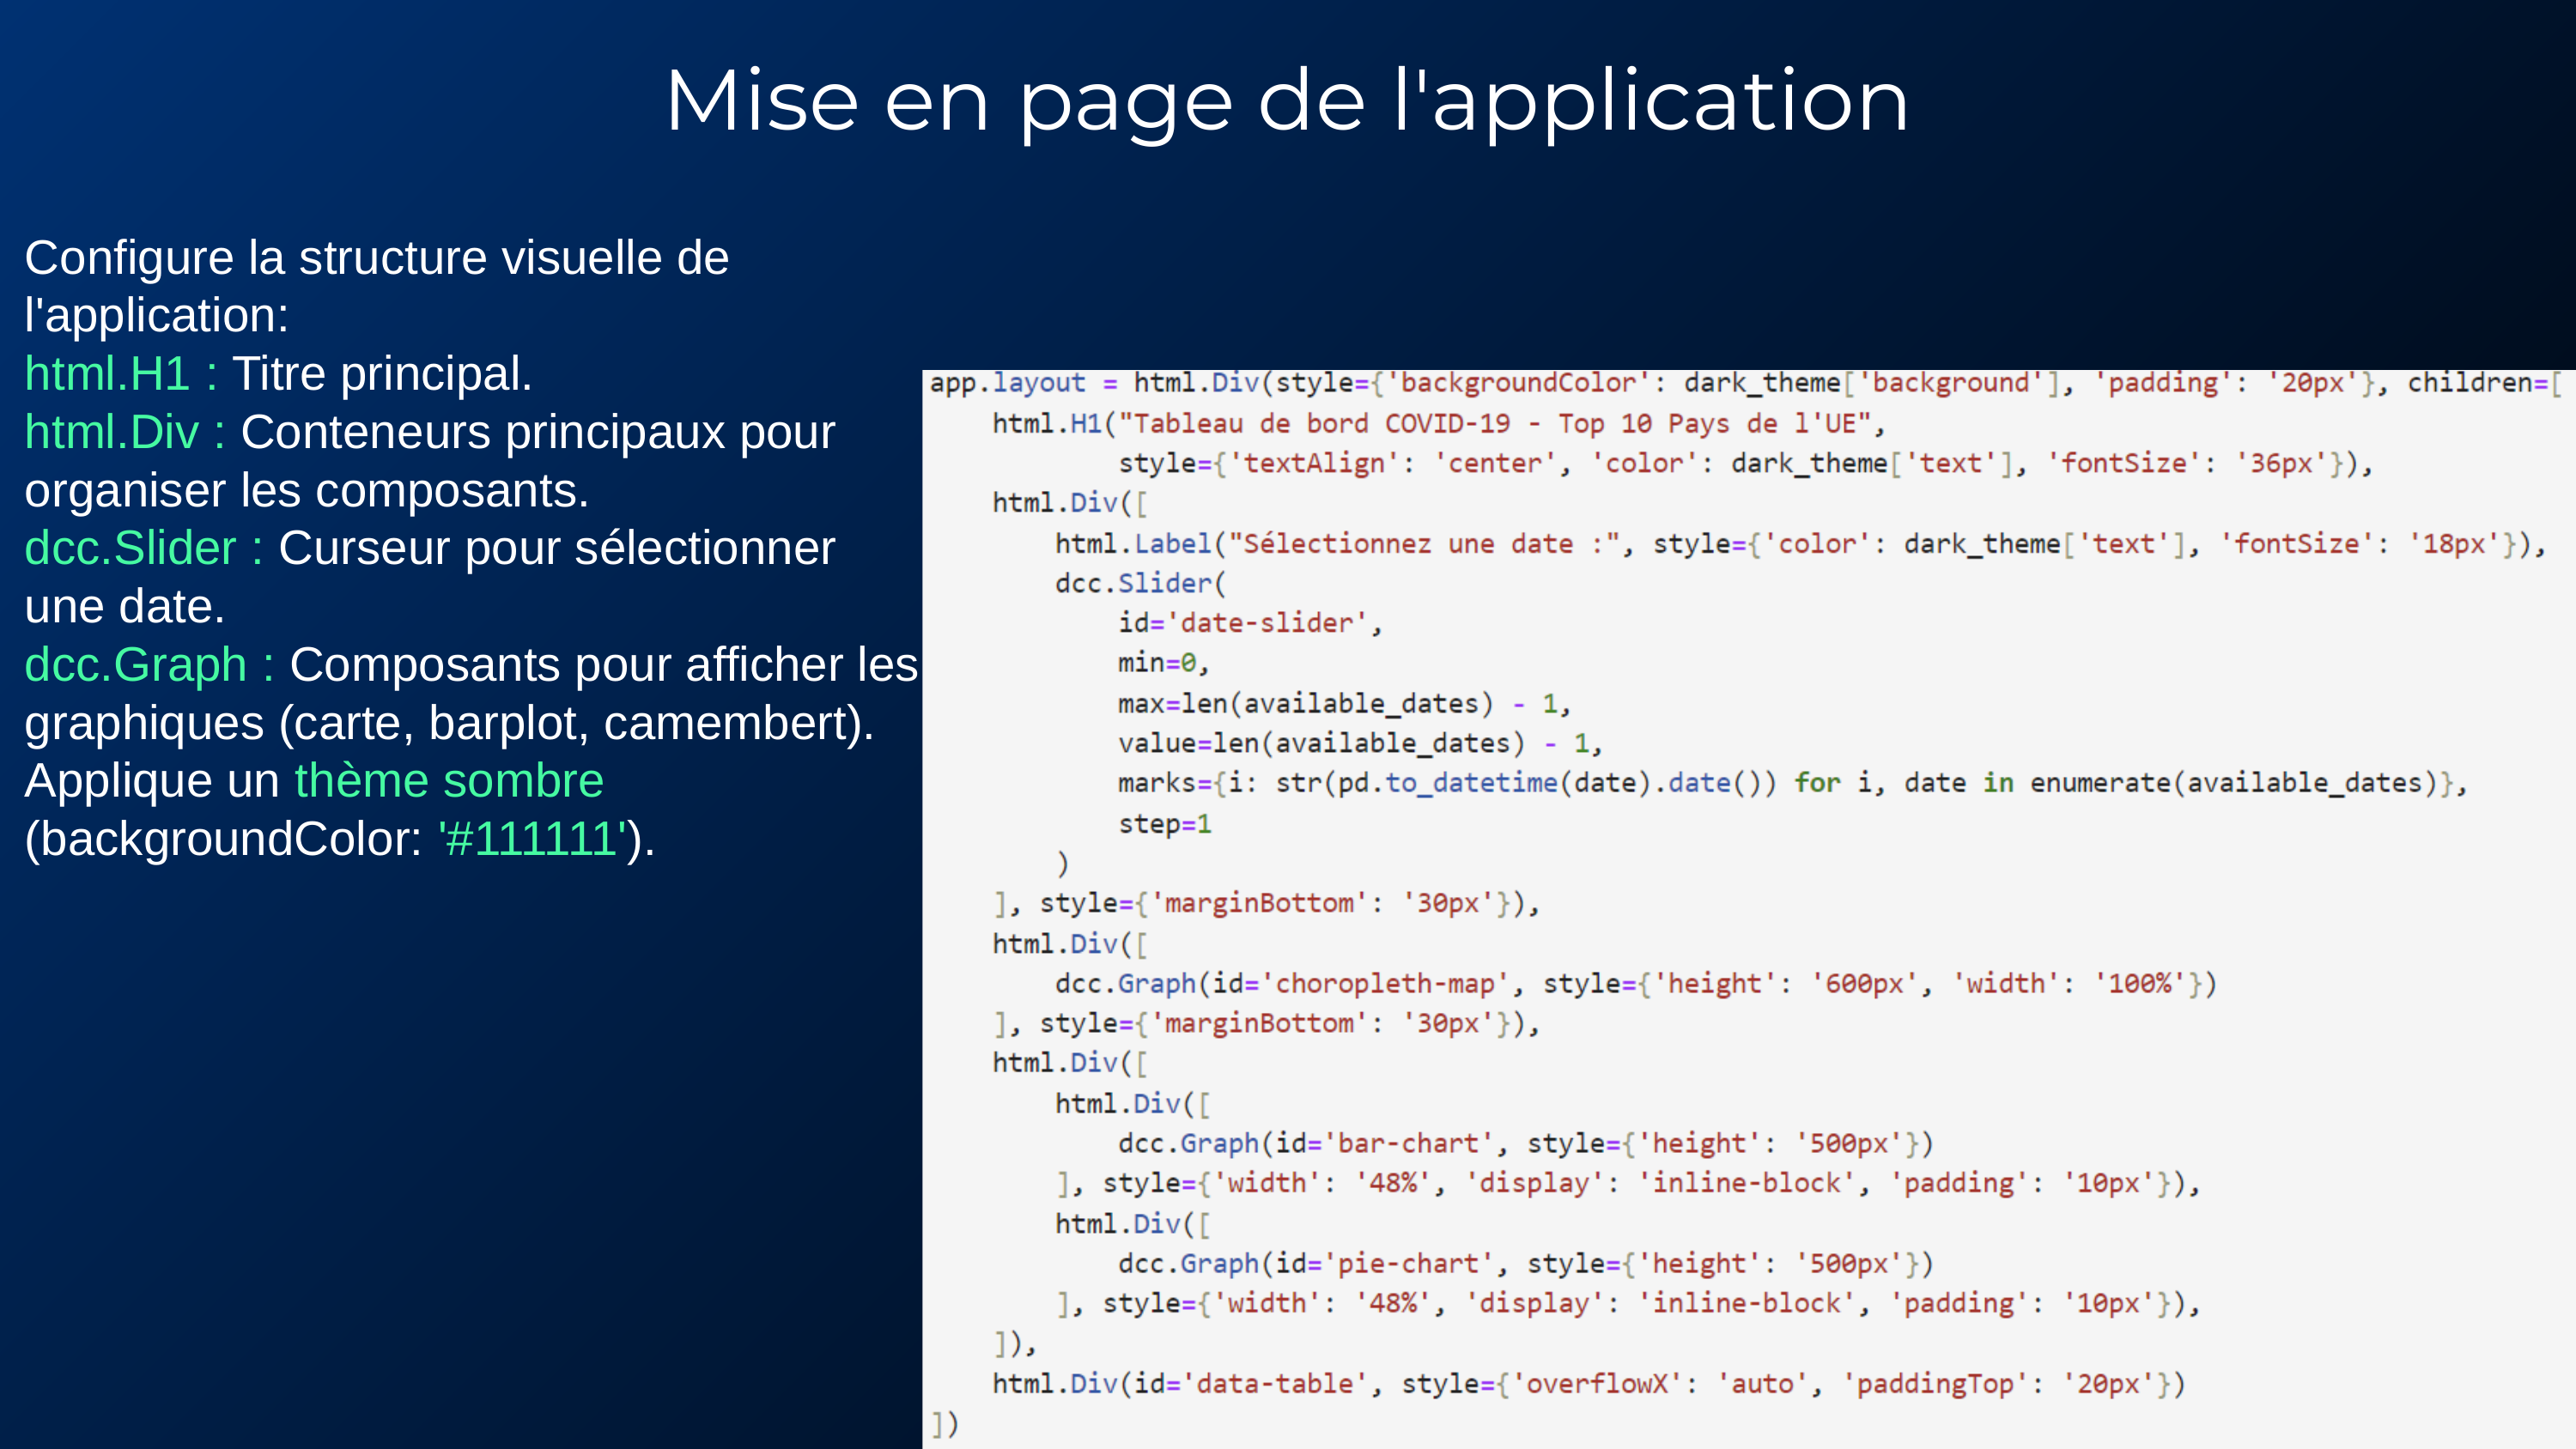

Mise en page de l'application
Configure la structure visuelle de l'application:
html.H1 : Titre principal.
html.Div : Conteneurs principaux pour organiser les composants.
dcc.Slider : Curseur pour sélectionner une date.
dcc.Graph : Composants pour afficher les graphiques (carte, barplot, camembert).
Applique un thème sombre (backgroundColor: '#111111').